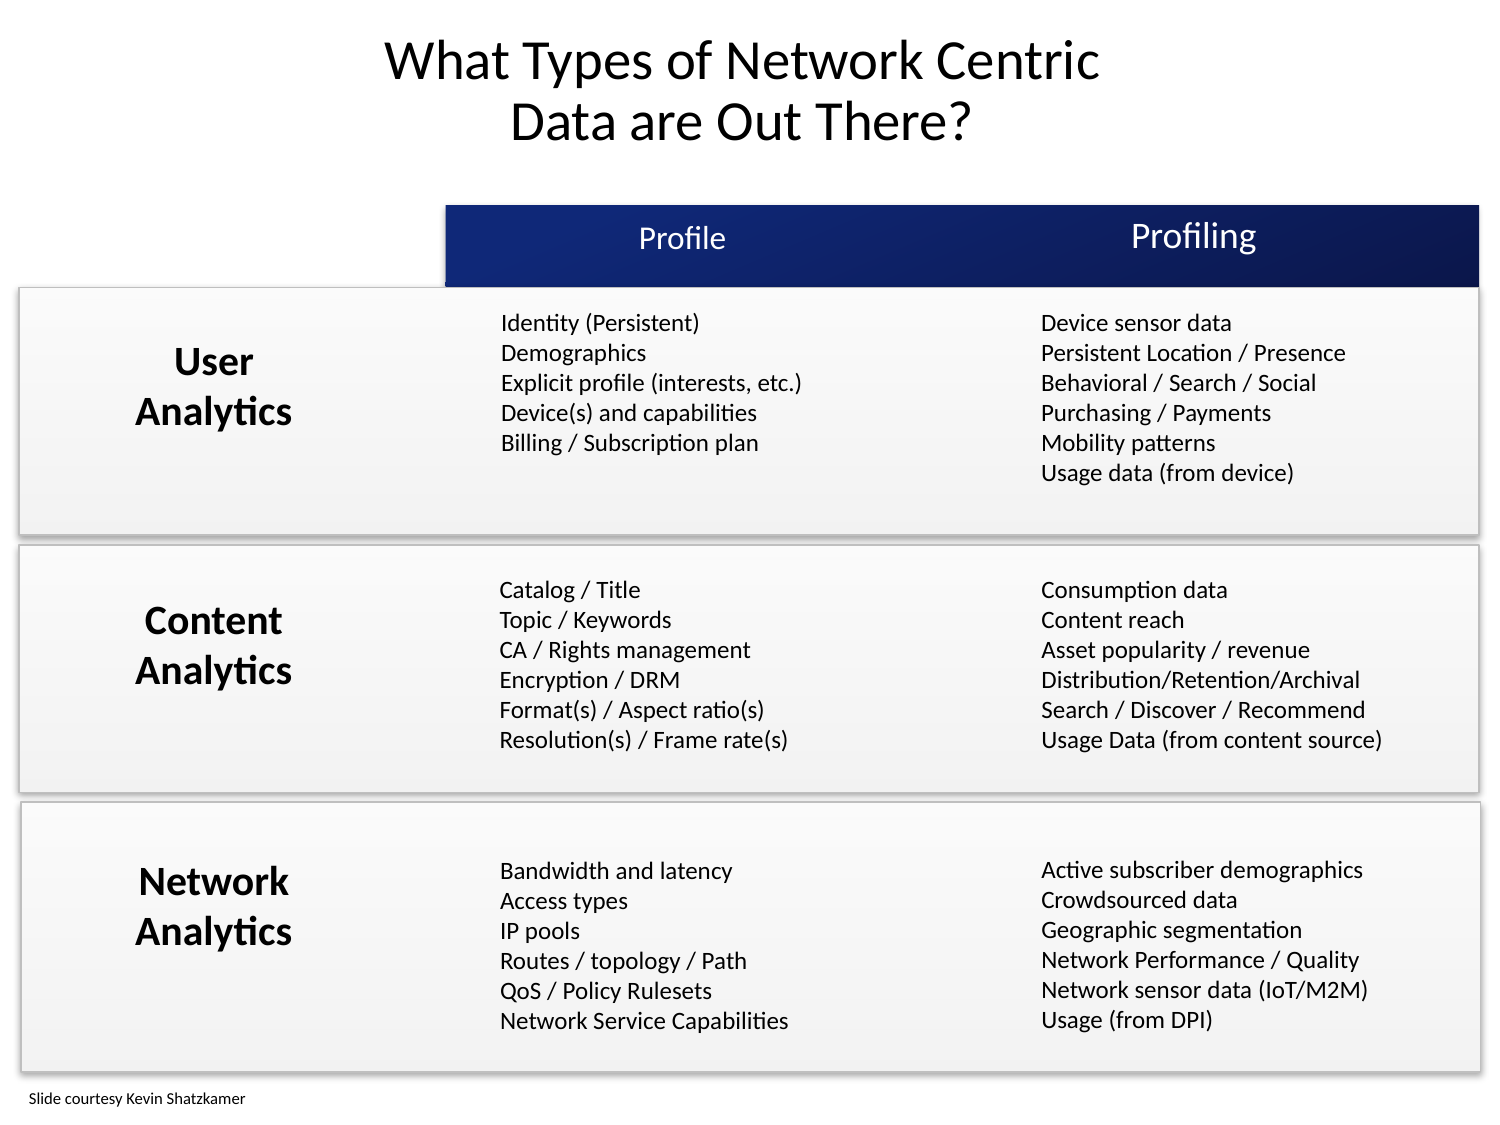

# What Types of Network Centric Data are Out There?
Profiling

Profile

Identity (Persistent)
Demographics
Explicit profile (interests, etc.)
Device(s) and capabilities
Billing / Subscription plan
Device sensor data
Persistent Location / Presence
Behavioral / Search / Social
Purchasing / Payments
Mobility patterns
Usage data (from device)
User
Analytics

Catalog / Title
Topic / Keywords
CA / Rights management
Encryption / DRM
Format(s) / Aspect ratio(s)
Resolution(s) / Frame rate(s)
Consumption data
Content reach
Asset popularity / revenue
Distribution/Retention/Archival
Search / Discover / Recommend
Usage Data (from content source)
Content
Analytics

Active subscriber demographics
Crowdsourced data
Geographic segmentation
Network Performance / Quality
Network sensor data (IoT/M2M)
Usage (from DPI)
Network
Analytics
Bandwidth and latency
Access types
IP pools
Routes / topology / Path
QoS / Policy Rulesets
Network Service Capabilities
Slide courtesy Kevin Shatzkamer